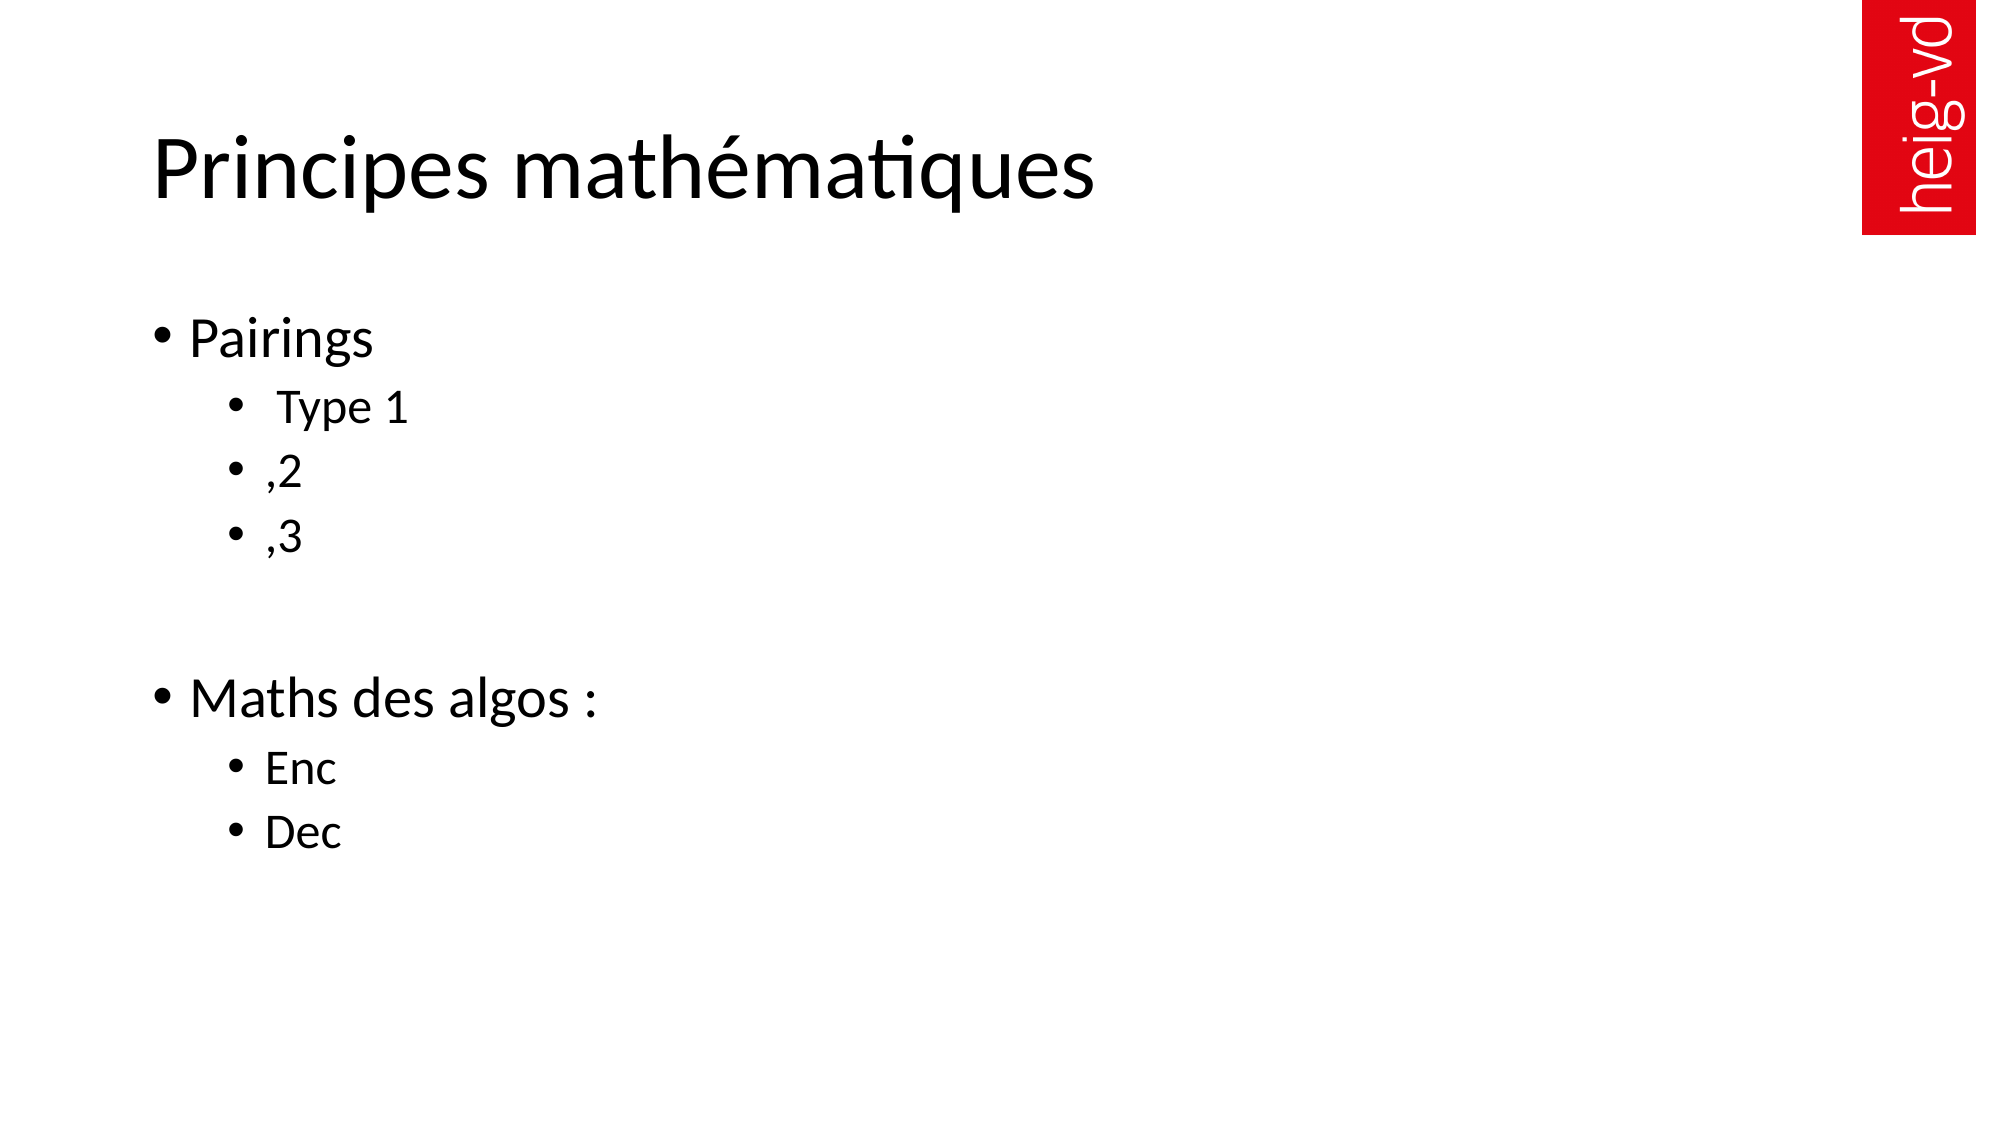

# Principes mathématiques
Pairings
 Type 1
,2
,3

Maths des algos :
Enc
Dec